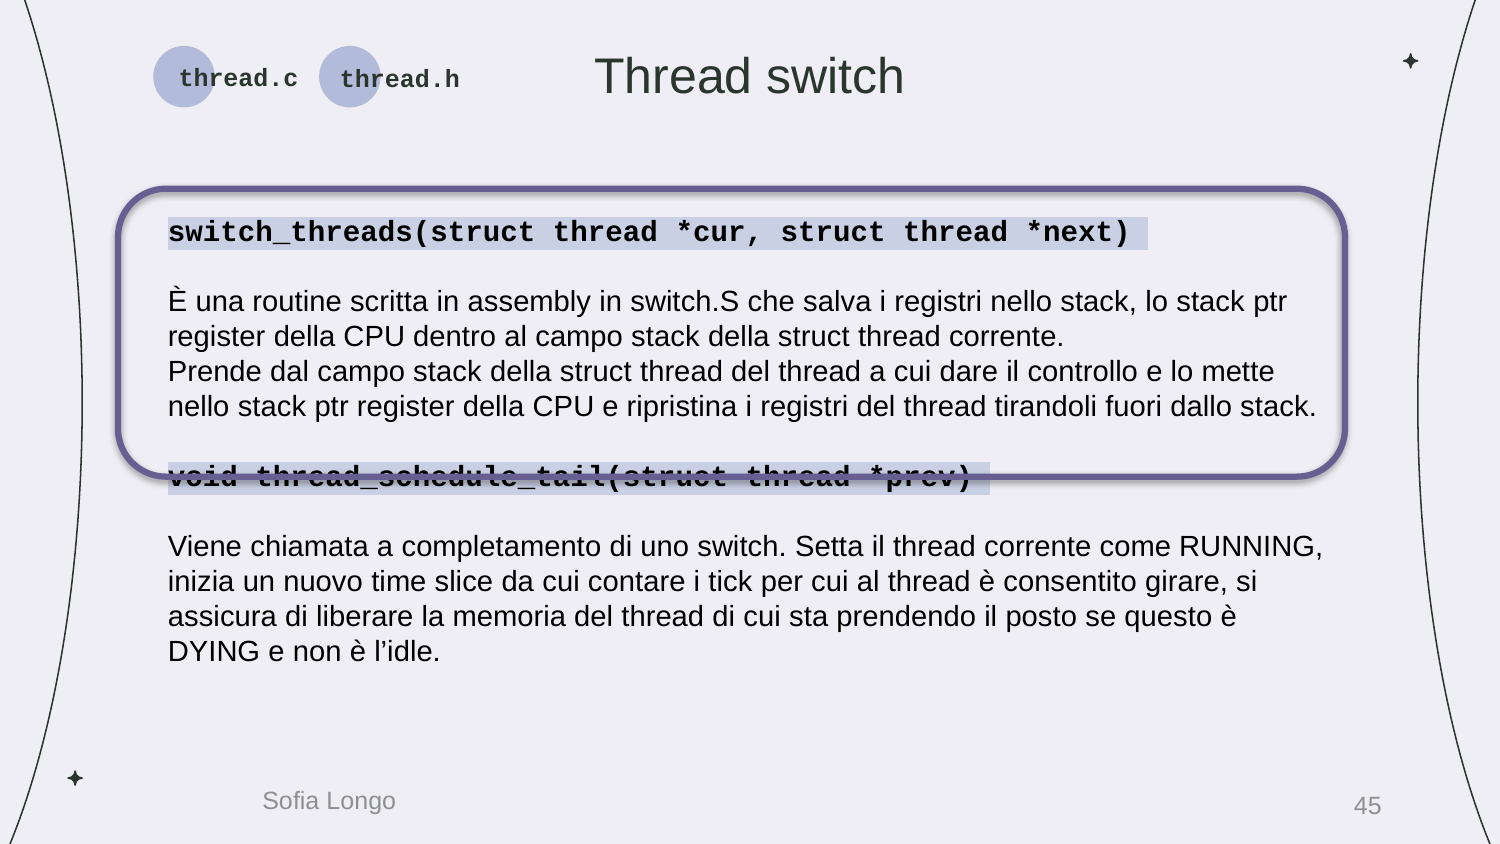

# Thread switch

thread.h
thread.c

switch_threads(struct thread *cur, struct thread *next)
È una routine scritta in assembly in switch.S che salva i registri nello stack, lo stack ptr register della CPU dentro al campo stack della struct thread corrente.
Prende dal campo stack della struct thread del thread a cui dare il controllo e lo mette nello stack ptr register della CPU e ripristina i registri del thread tirandoli fuori dallo stack.

void thread_schedule_tail(struct thread *prev)

Viene chiamata a completamento di uno switch. Setta il thread corrente come RUNNING, inizia un nuovo time slice da cui contare i tick per cui al thread è consentito girare, si assicura di liberare la memoria del thread di cui sta prendendo il posto se questo è DYING e non è l’idle.
45